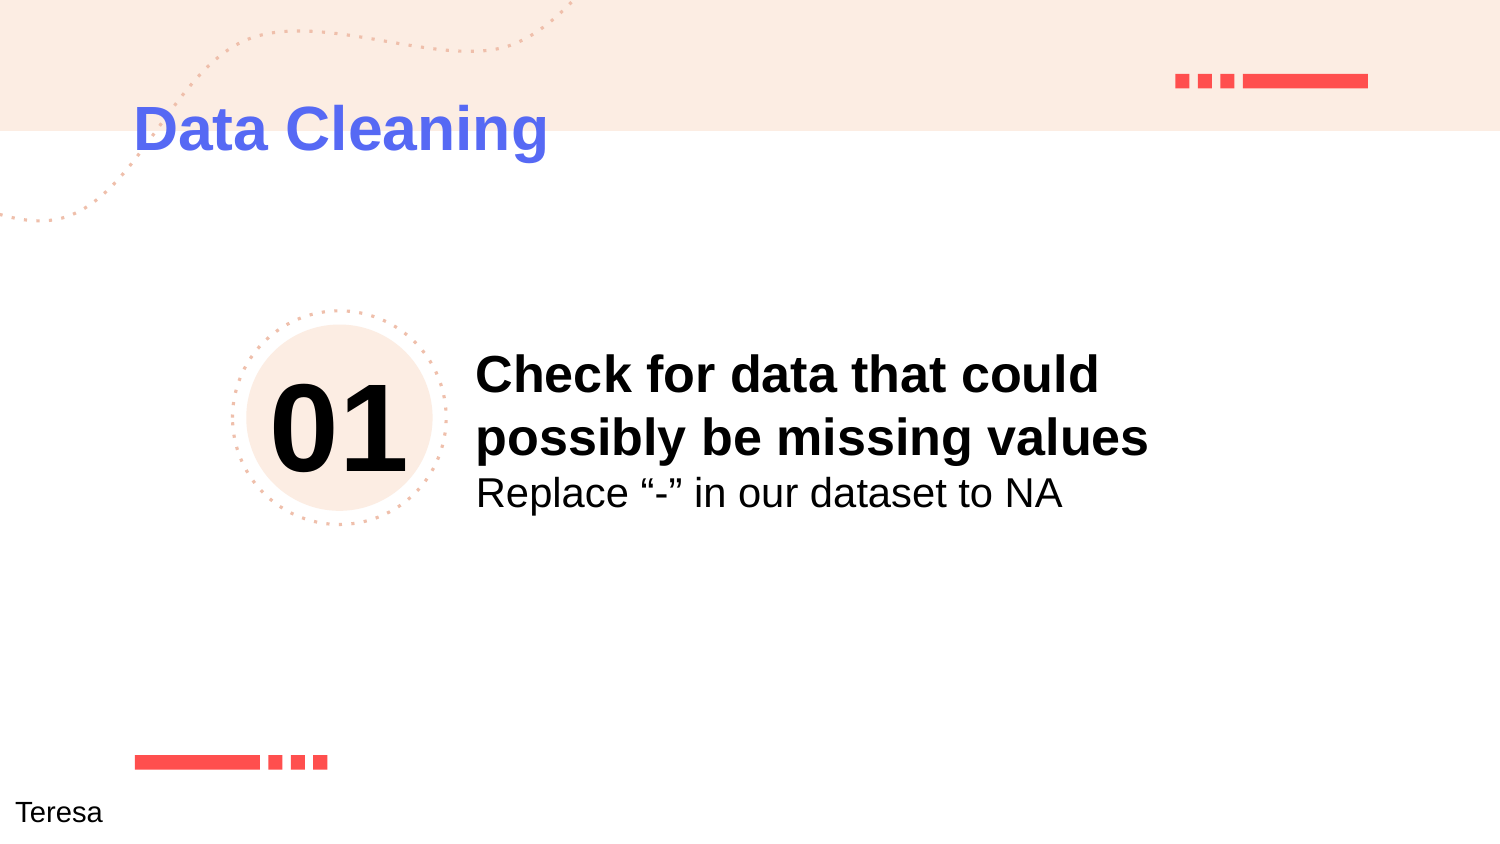

# Data Cleaning

Check for data that could possibly be missing values
Replace “-” in our dataset to NA
01
Teresa